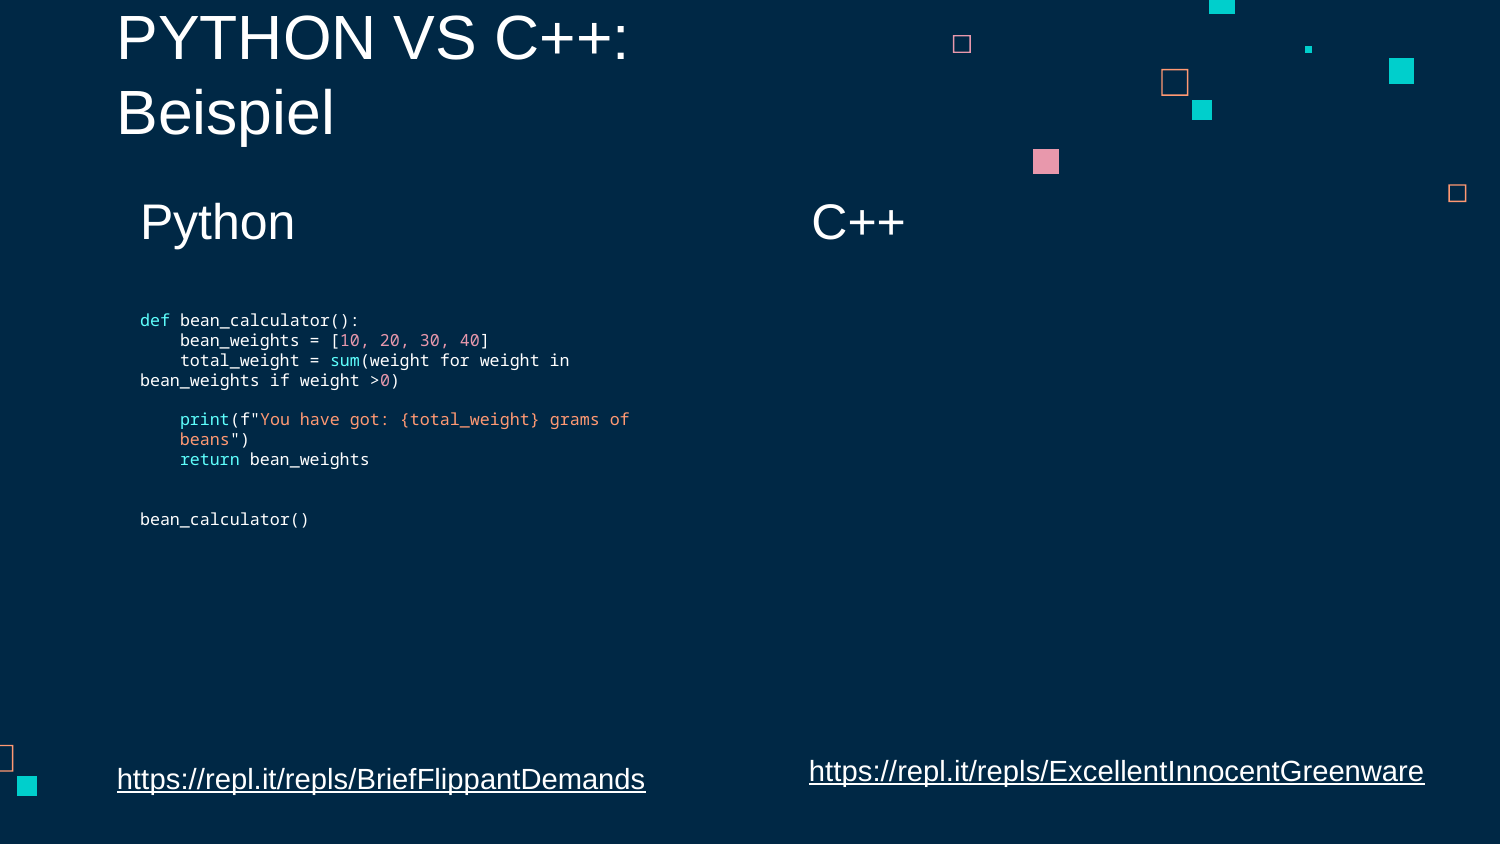

# PYTHON VS C++: Beispiel
Python

def bean_calculator():
    bean_weights = [10, 20, 30, 40]
    total_weight = sum(weight for weight in     bean_weights if weight >0)

    print(f"You have got: {total_weight} grams of
    beans")
    return bean_weights

bean_calculator()

C++
#include <iostream>
using namespace std;

int bean_calculator(){

    int total_weight = 0;
    int bean_array[] = { 10, 20, 30, 40 };

    for (int bean_weight : bean_array){

        // We don't have negative weights
        if(bean_weight > 0){
            total_weight += bean_weight;
        }
    }

    cout << "You have got: " << total_weight << " grams of beans";

    return total_weight;}

int main(){
    bean_calculator();
}

https://repl.it/repls/ExcellentInnocentGreenware
https://repl.it/repls/BriefFlippantDemands